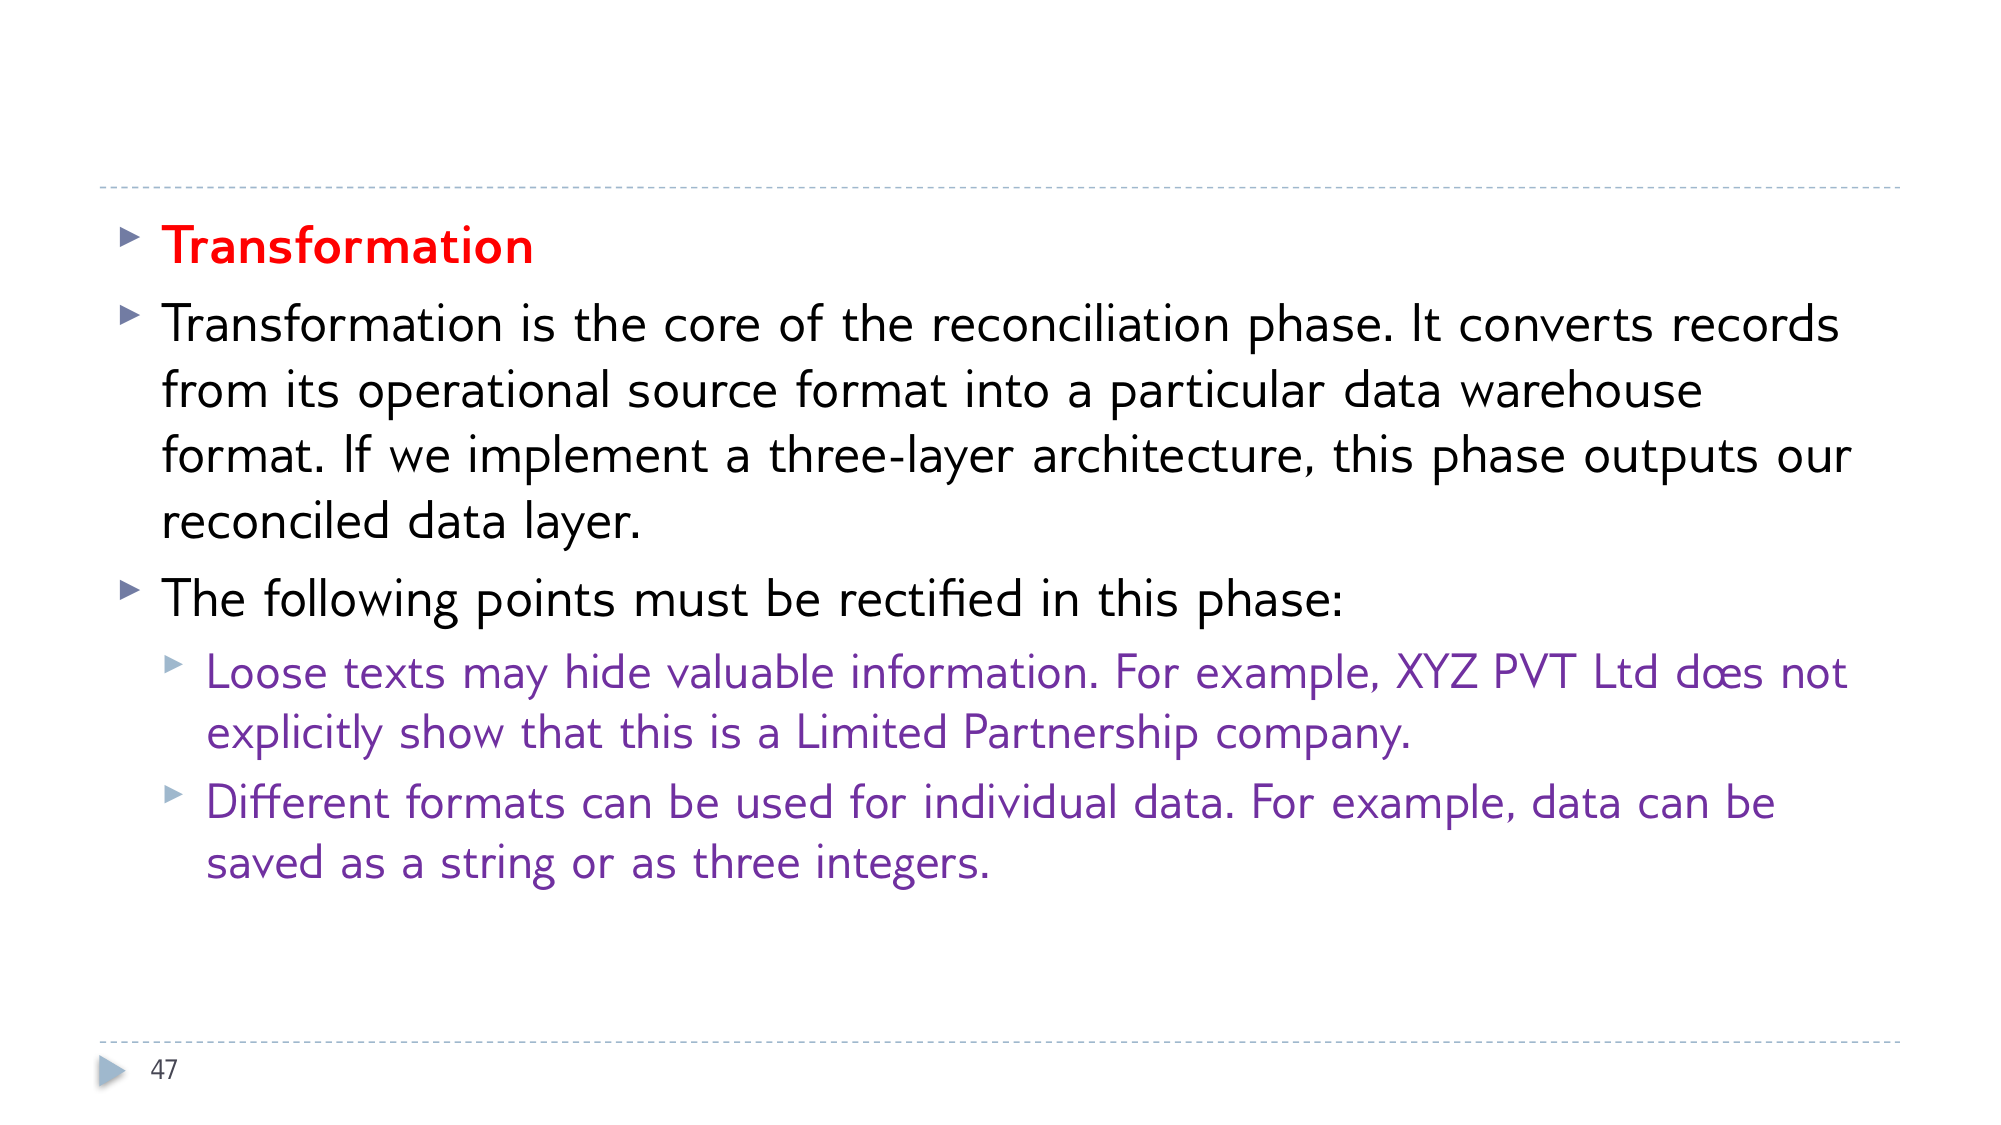

#
Transformation
Transformation is the core of the reconciliation phase. It converts records from its operational source format into a particular data warehouse format. If we implement a three-layer architecture, this phase outputs our reconciled data layer.
The following points must be rectified in this phase:
Loose texts may hide valuable information. For example, XYZ PVT Ltd does not explicitly show that this is a Limited Partnership company.
Different formats can be used for individual data. For example, data can be saved as a string or as three integers.

47